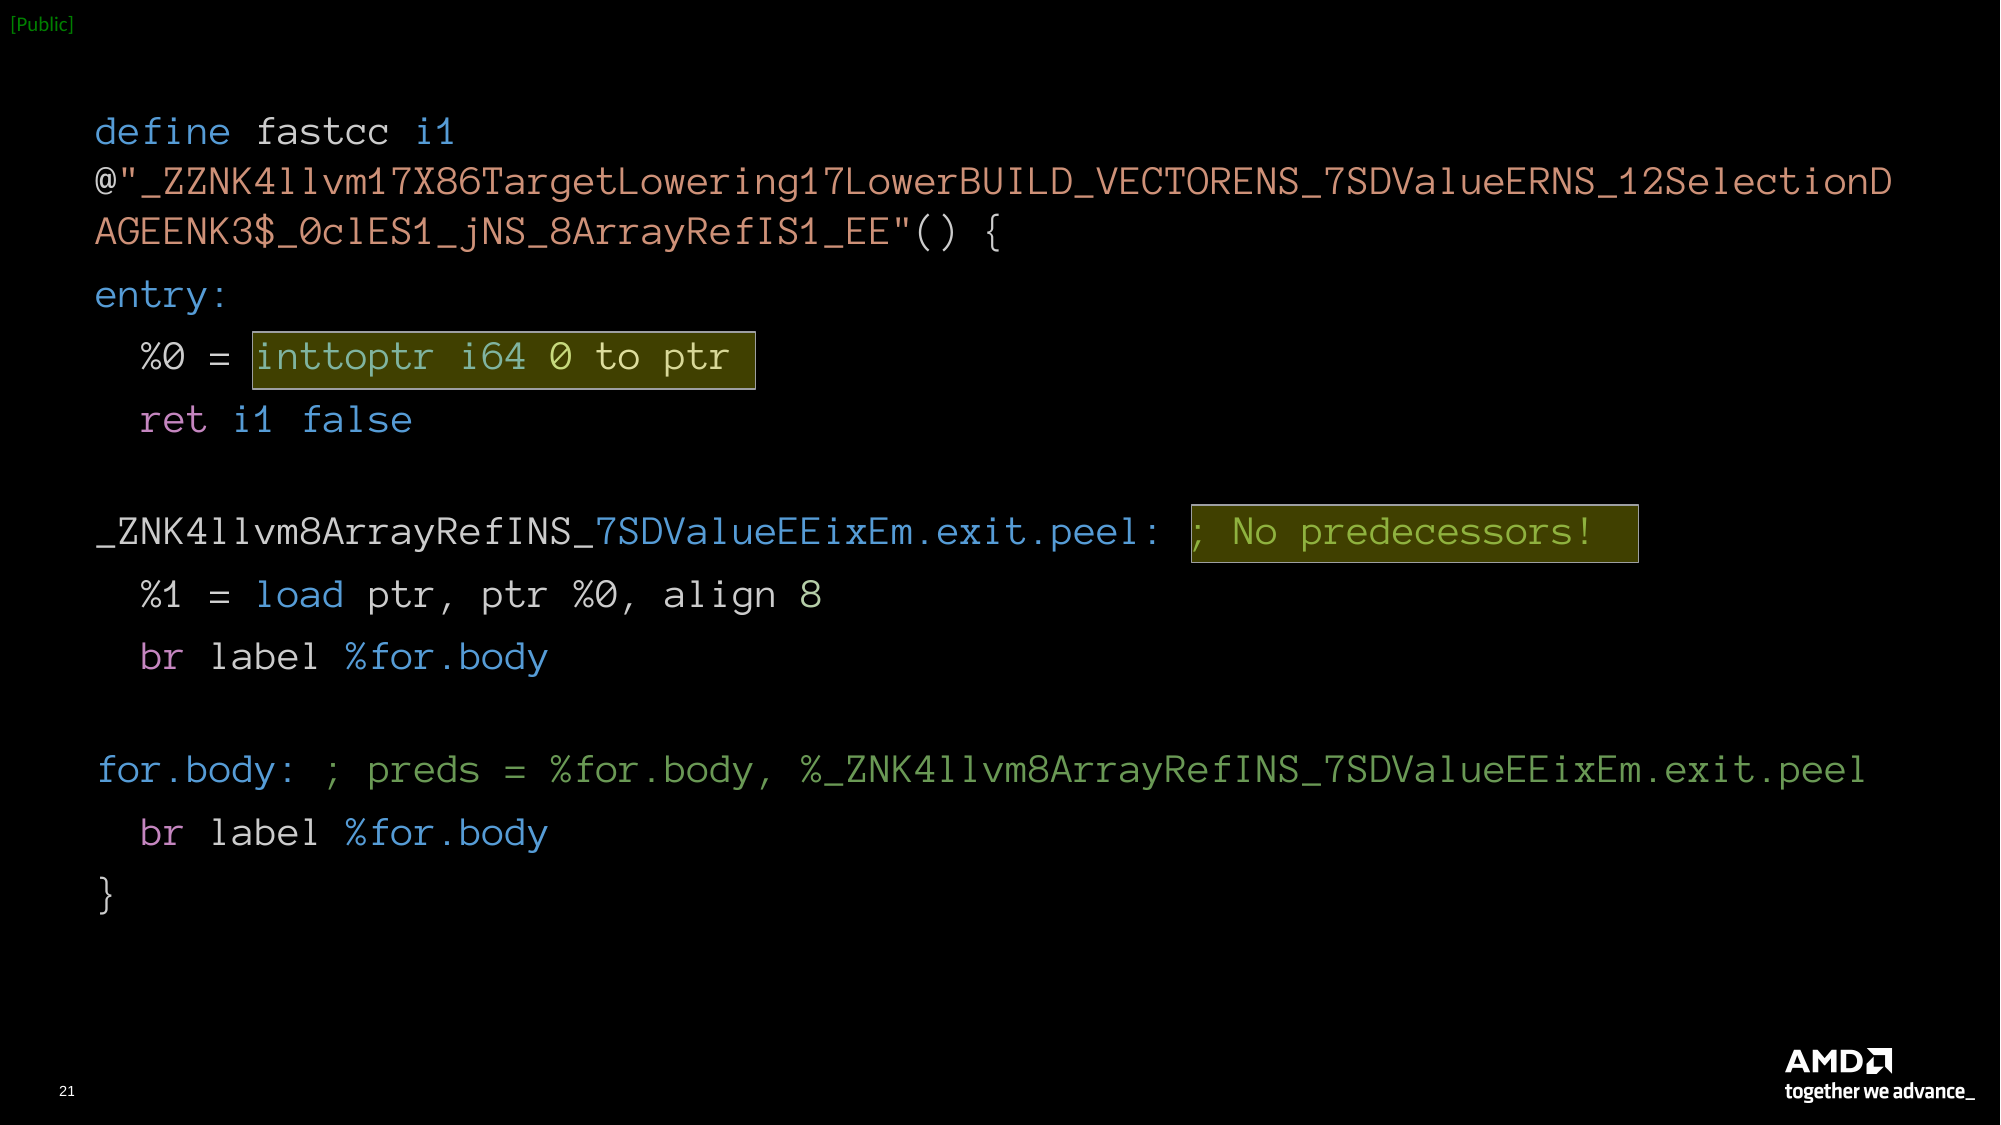

define fastcc i1 @"_ZZNK4llvm17X86TargetLowering17LowerBUILD_VECTORENS_7SDValueERNS_12SelectionDAGEENK3$_0clES1_jNS_8ArrayRefIS1_EE"() {
entry:
  %0 = inttoptr i64 0 to ptr
  ret i1 false
_ZNK4llvm8ArrayRefINS_7SDValueEEixEm.exit.peel: ; No predecessors!
  %1 = load ptr, ptr %0, align 8
  br label %for.body
for.body: ; preds = %for.body, %_ZNK4llvm8ArrayRefINS_7SDValueEEixEm.exit.peel
  br label %for.body
}